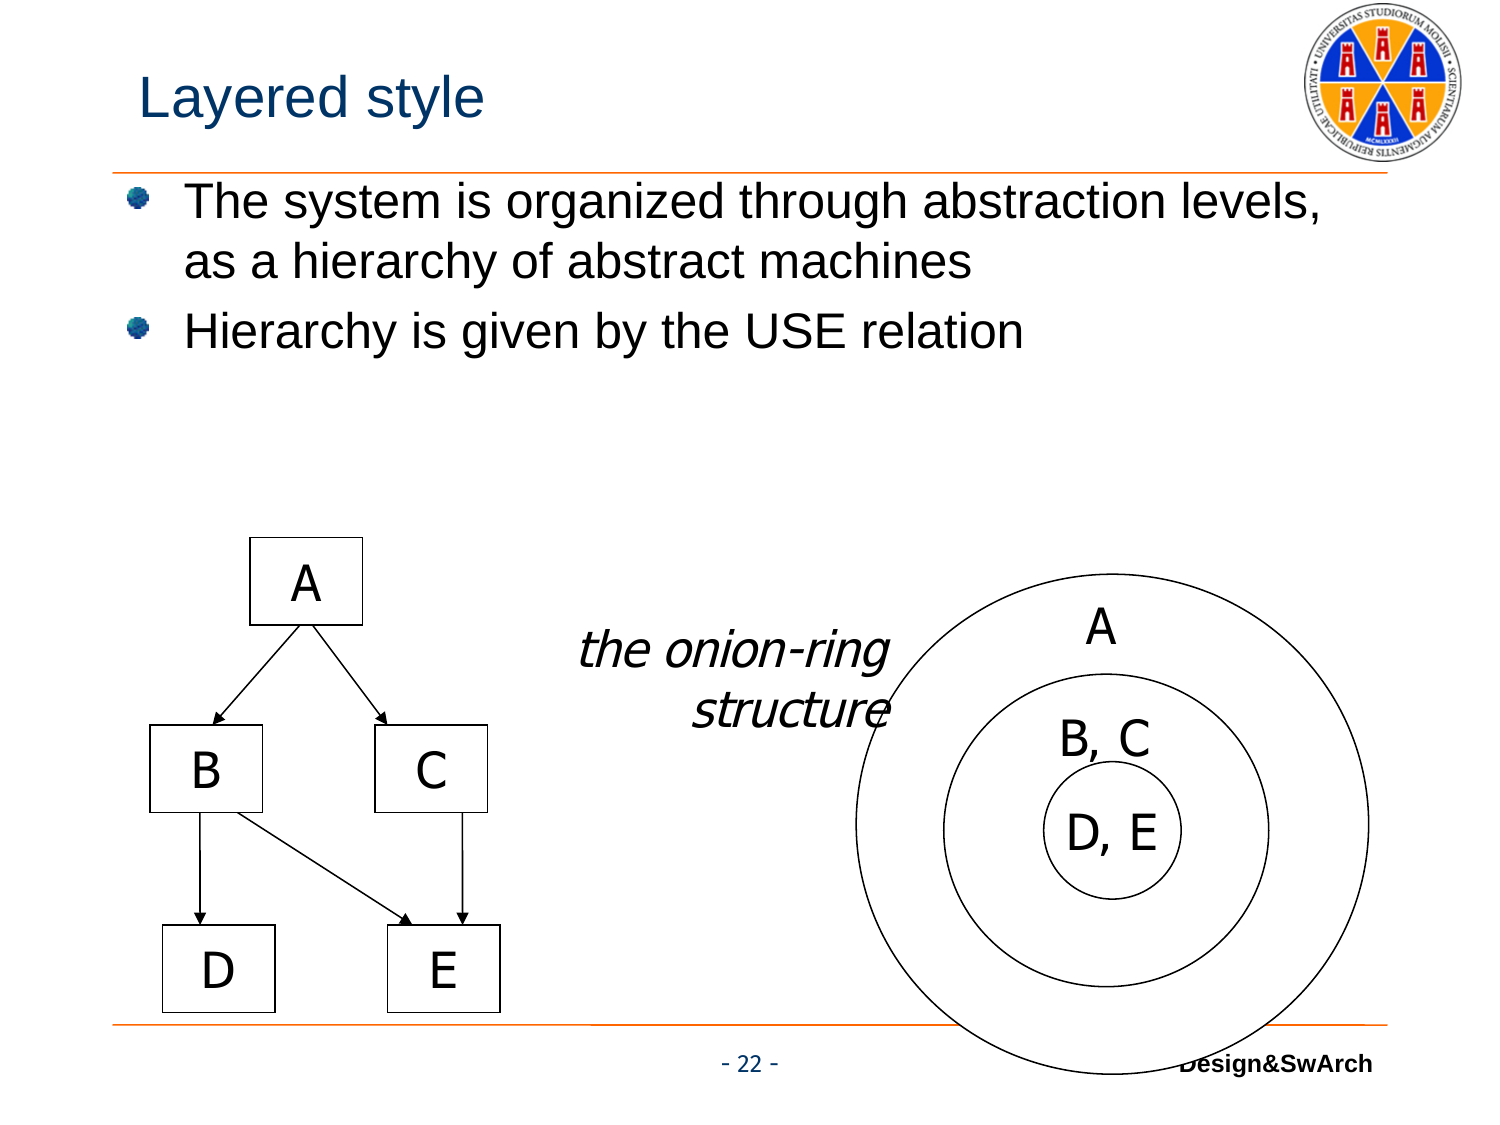

# Layered style
The system is organized through abstraction levels, as a hierarchy of abstract machines
Hierarchy is given by the USE relation
A

A
the onion-ring
structure

B, C
B
C
D, E

D
E
- 22 -
Design&SwArch